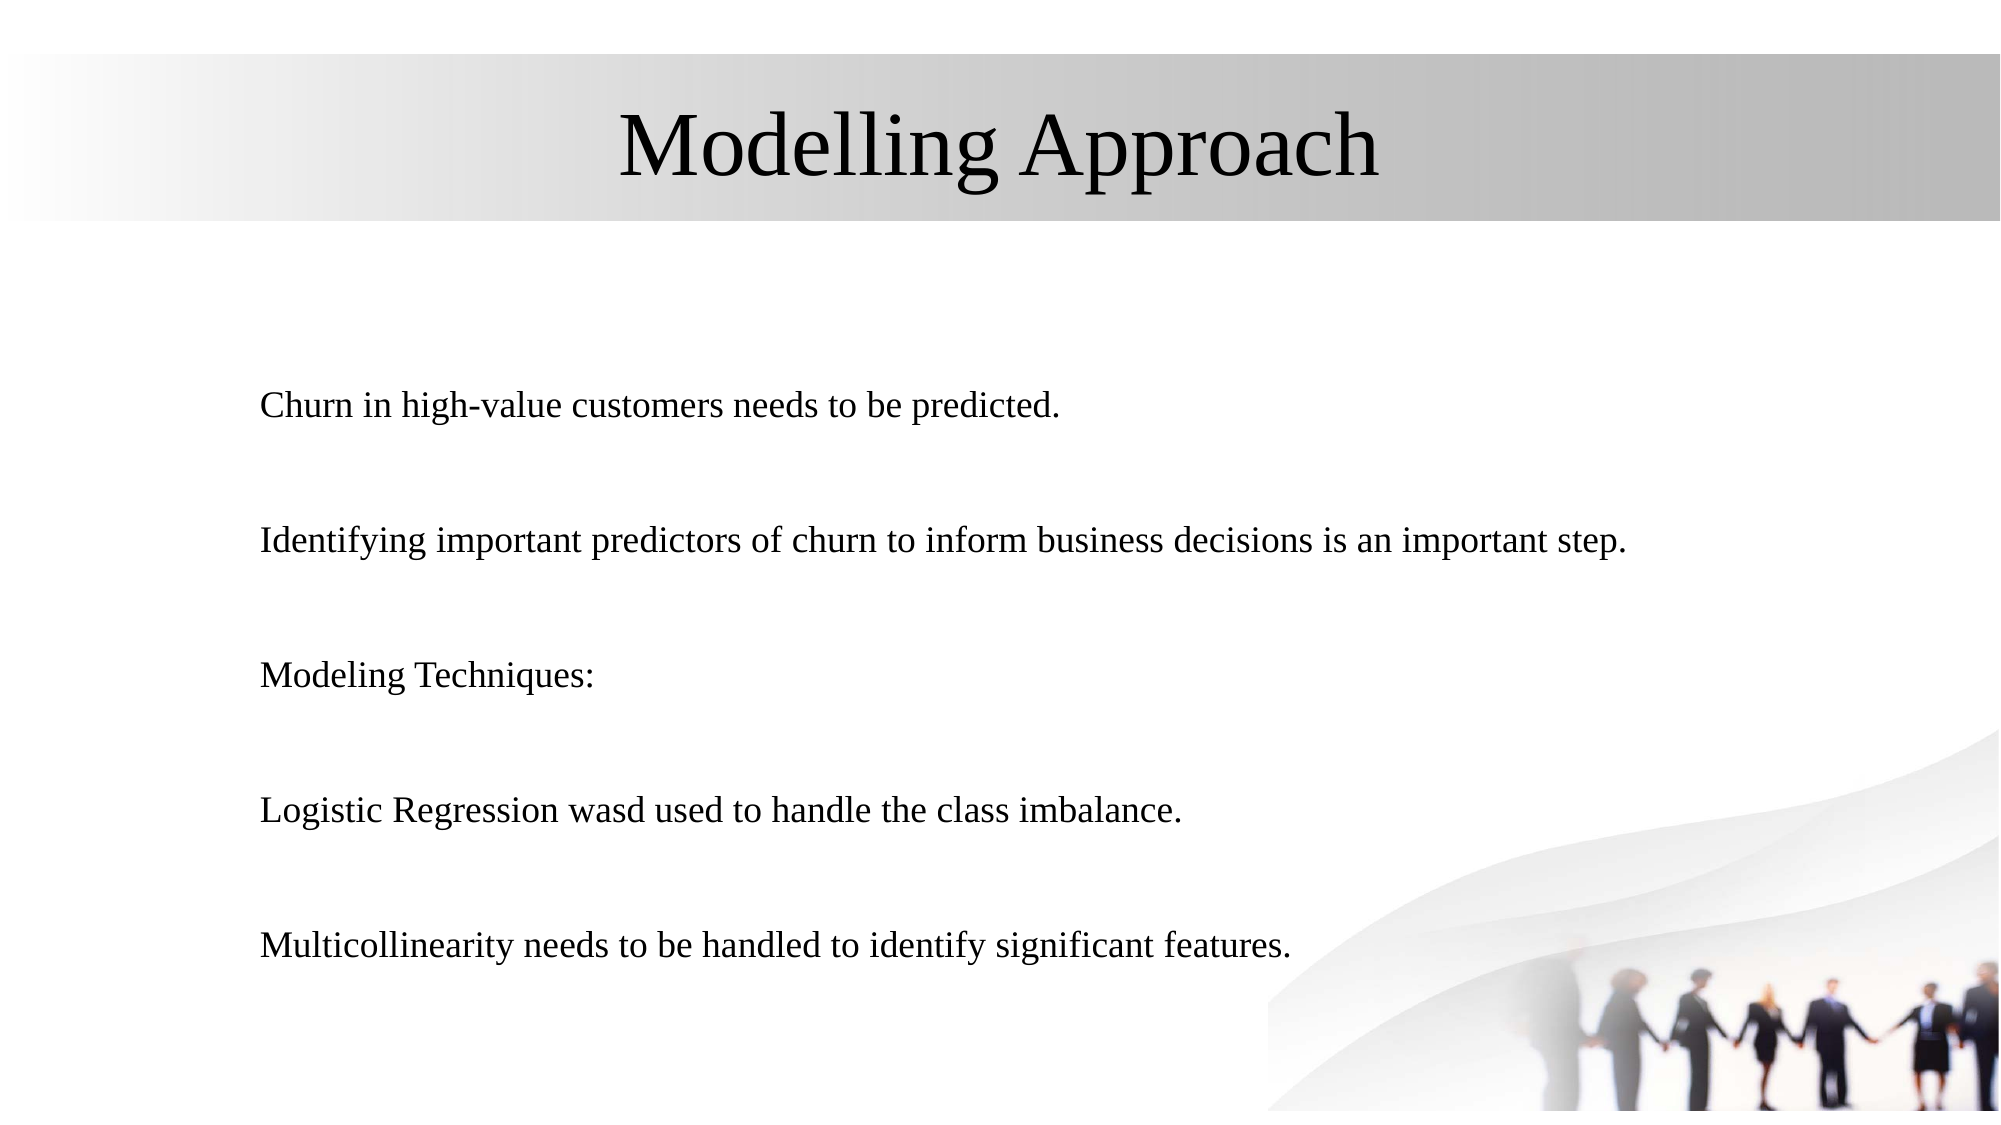

# Modelling Approach

Churn in high-value customers needs to be predicted.

Identifying important predictors of churn to inform business decisions is an important step.

Modeling Techniques:

Logistic Regression wasd used to handle the class imbalance.

Multicollinearity needs to be handled to identify significant features.